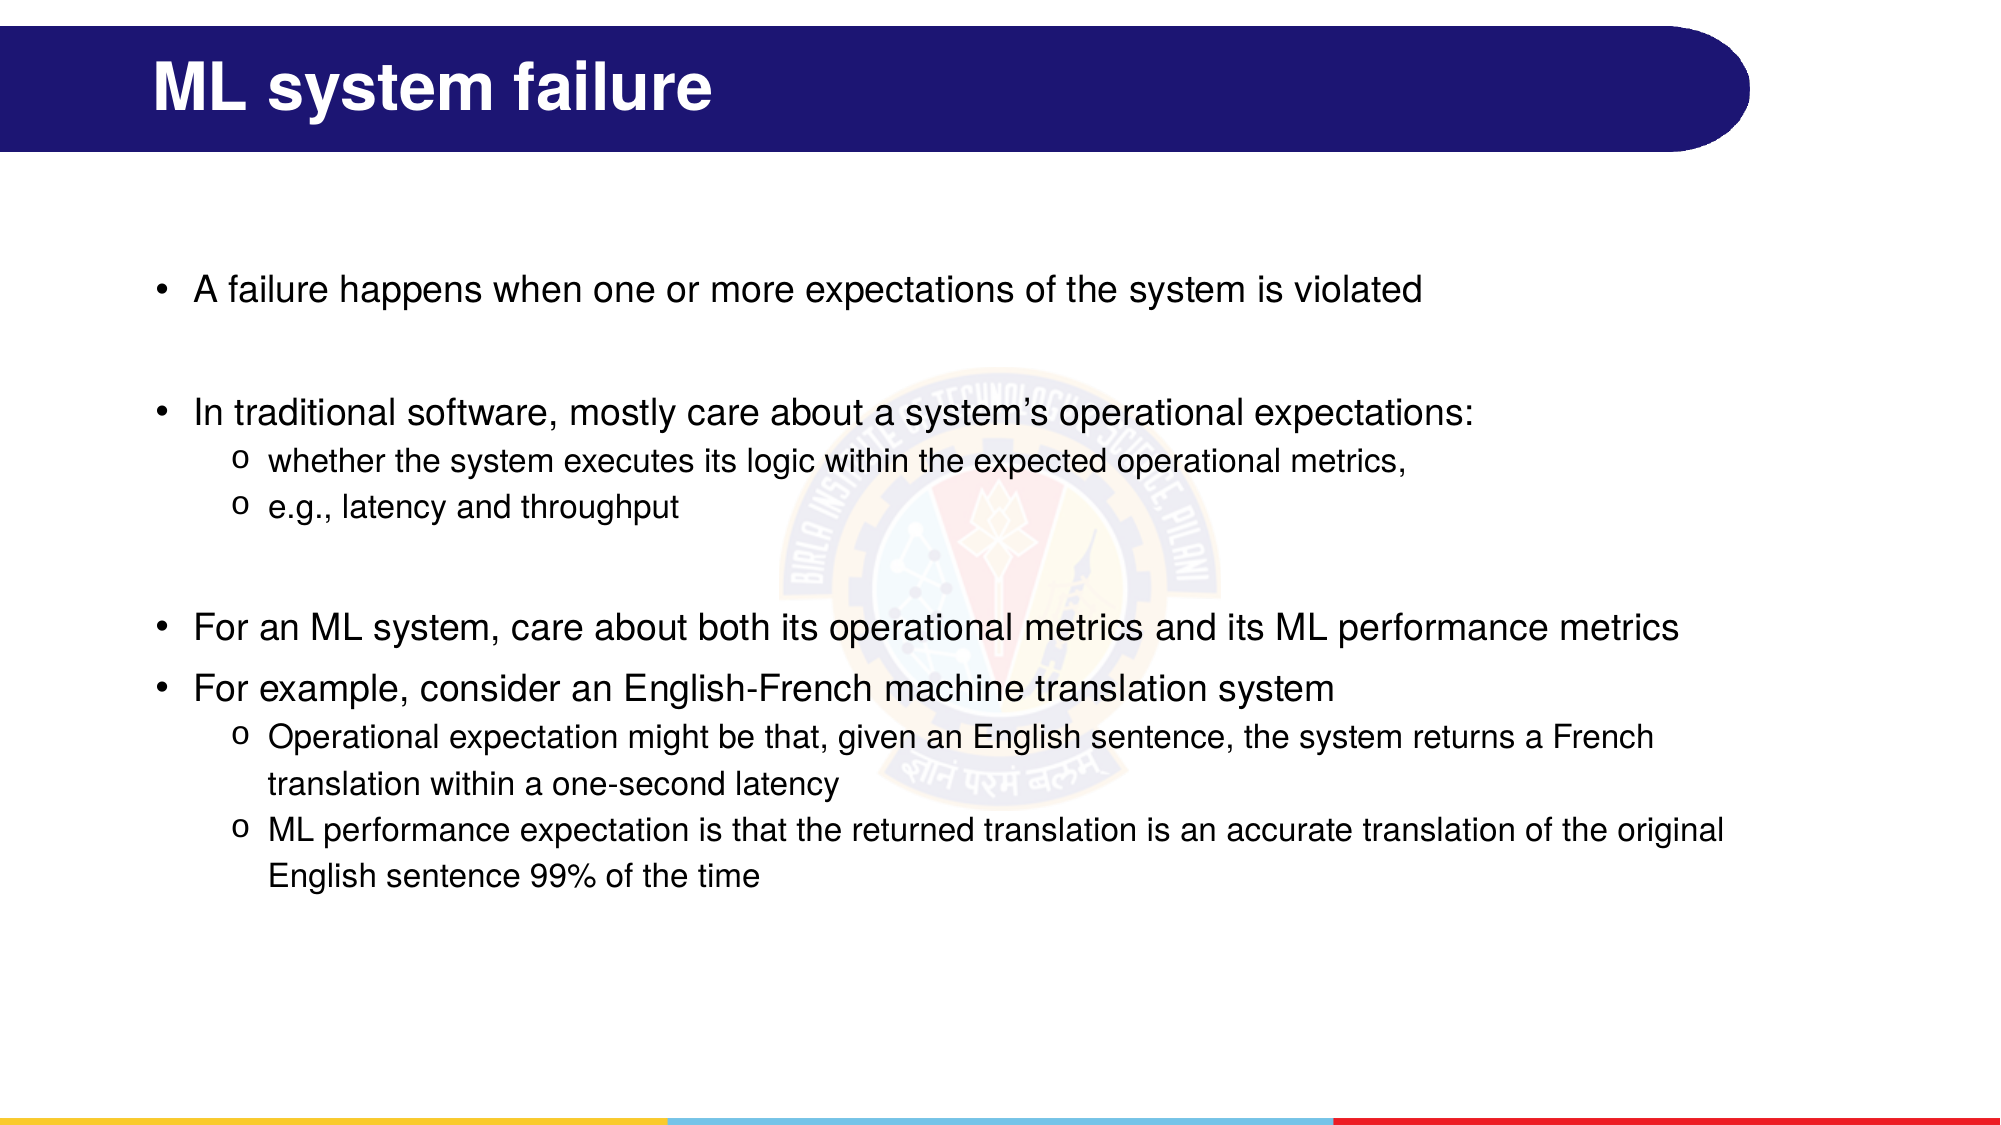

# ML system failure

A failure happens when one or more expectations of the system is violated

In traditional software, mostly care about a system’s operational expectations:
whether the system executes its logic within the expected operational metrics,
e.g., latency and throughput

For an ML system, care about both its operational metrics and its ML performance metrics
For example, consider an English-French machine translation system
Operational expectation might be that, given an English sentence, the system returns a French
    translation within a one-second latency
ML performance expectation is that the returned translation is an accurate translation of the original
    English sentence 99% of the time